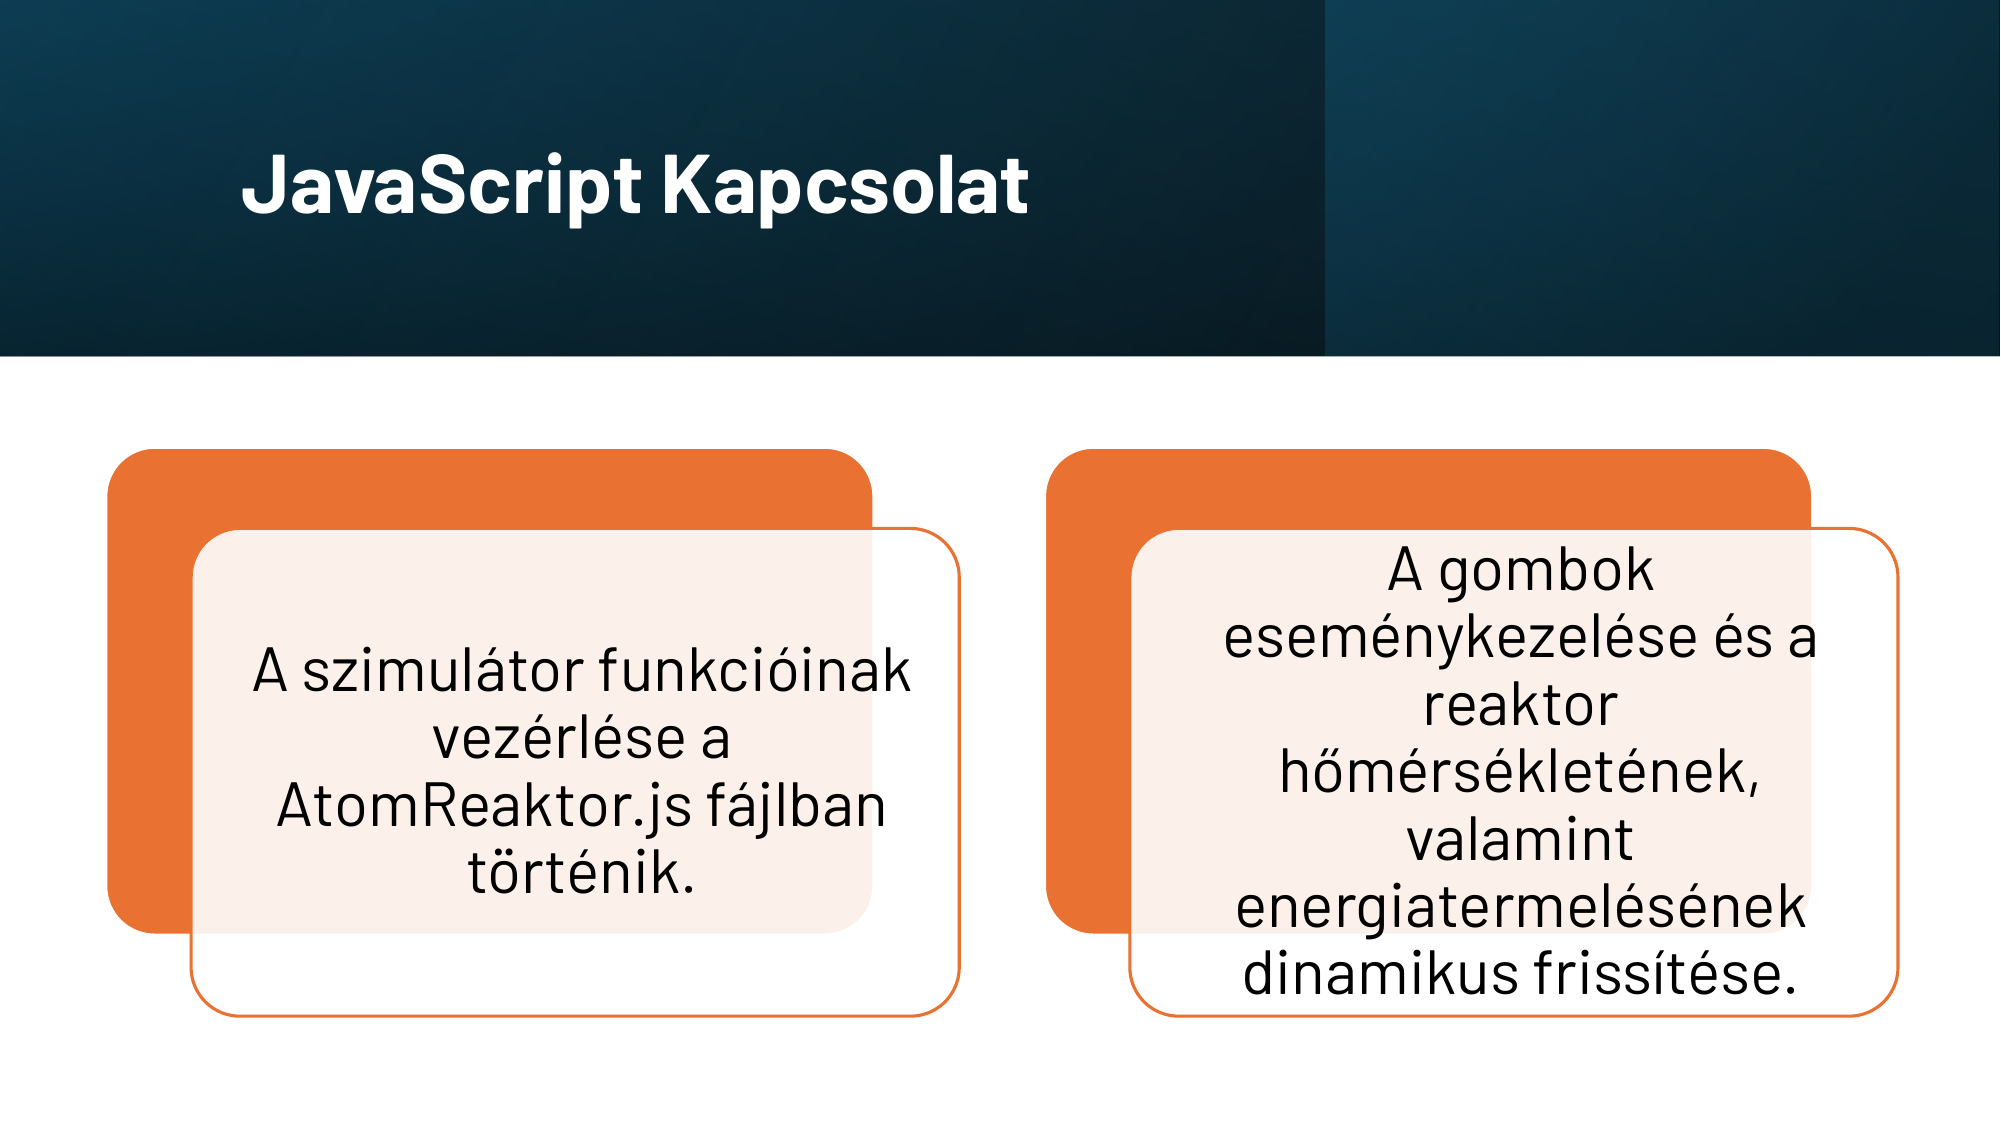

# JavaScript Kapcsolat
A szimulátor funkcióinak vezérlése a AtomReaktor.js fájlban történik.
A gombok eseménykezelése és a reaktor hőmérsékletének, valamint energiatermelésének dinamikus frissítése.